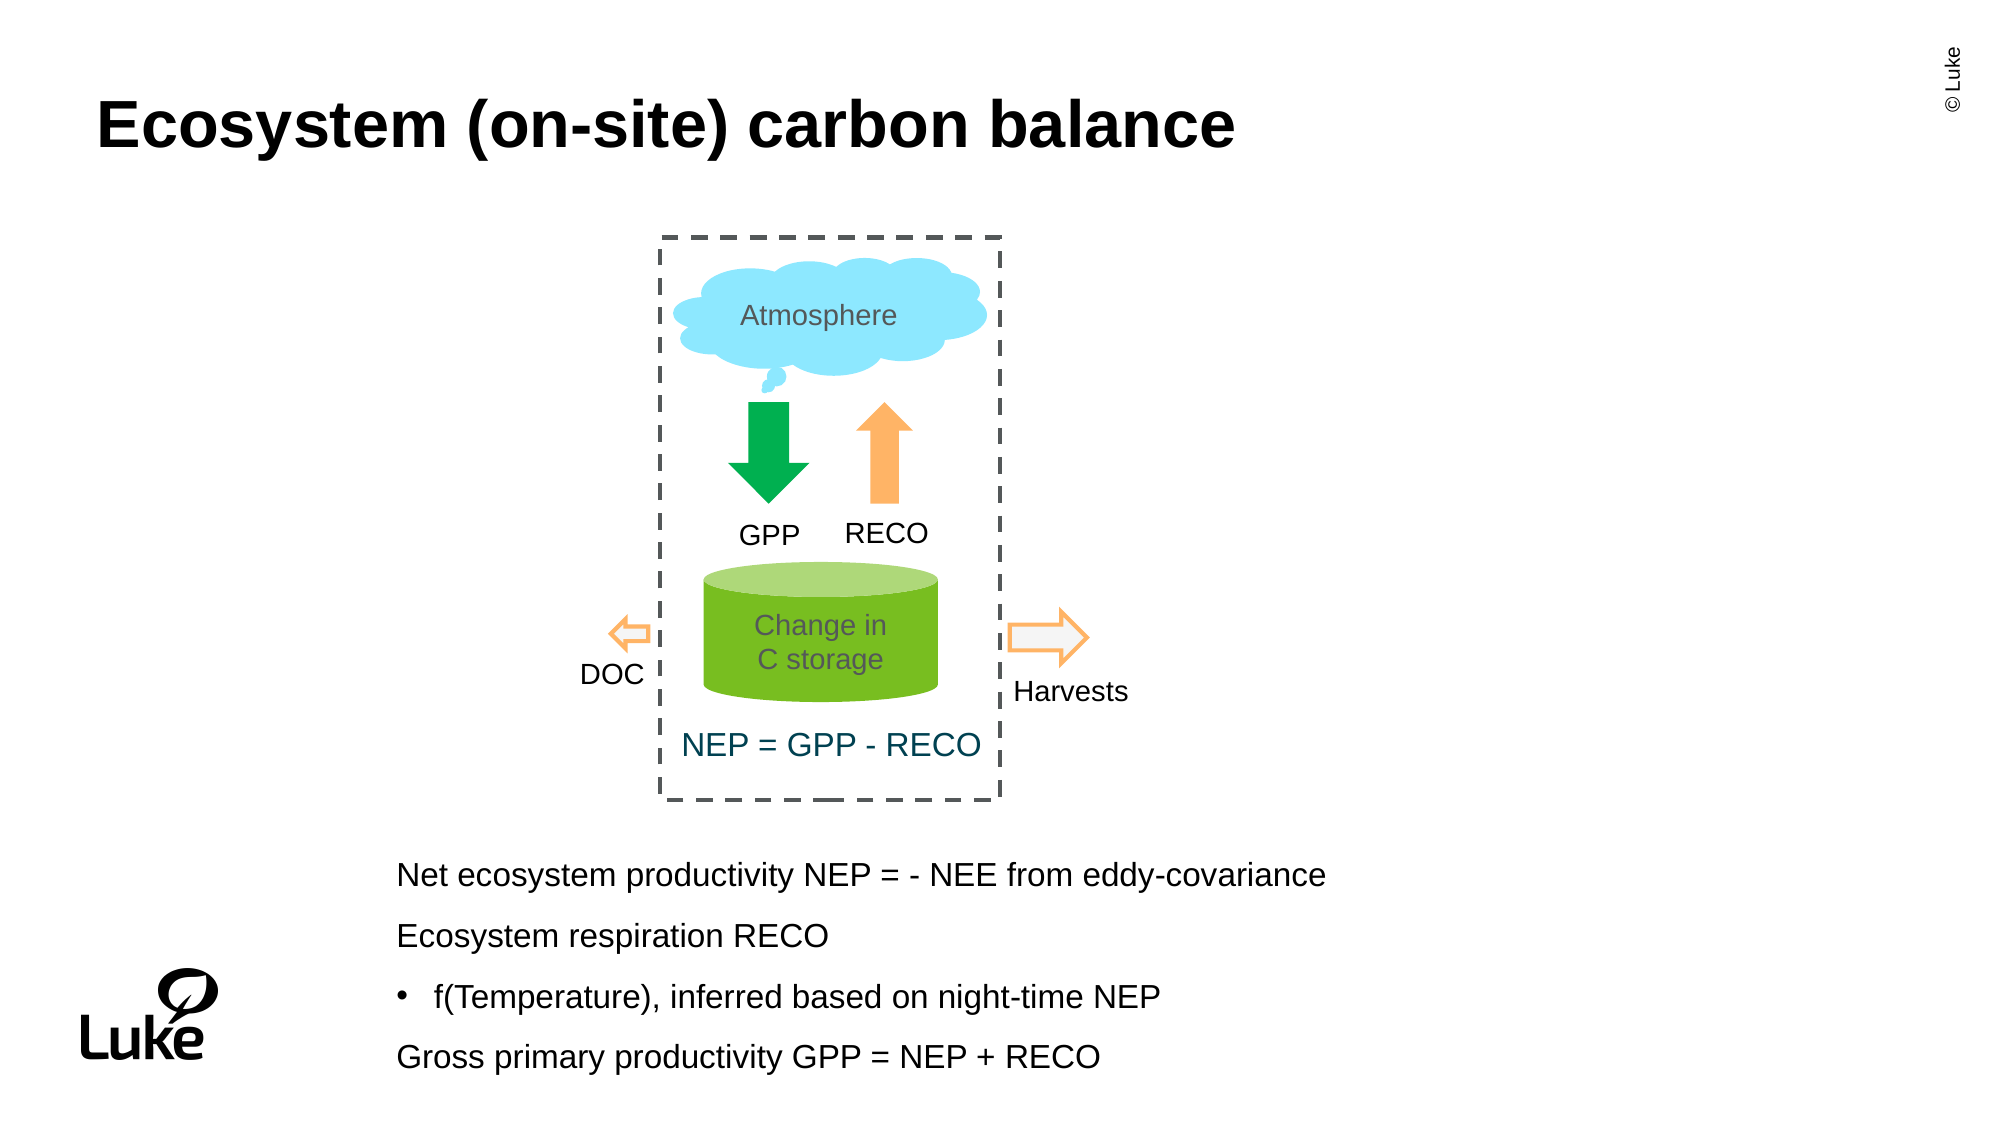

# Ecosystem (on-site) carbon balance

Atmosphere

RECO
GPP
Change in
C storage

DOC
Harvests
NEP = GPP - RECO
Net ecosystem productivity NEP = - NEE from eddy-covariance
Ecosystem respiration RECO
f(Temperature), inferred based on night-time NEP
Gross primary productivity GPP = NEP + RECO